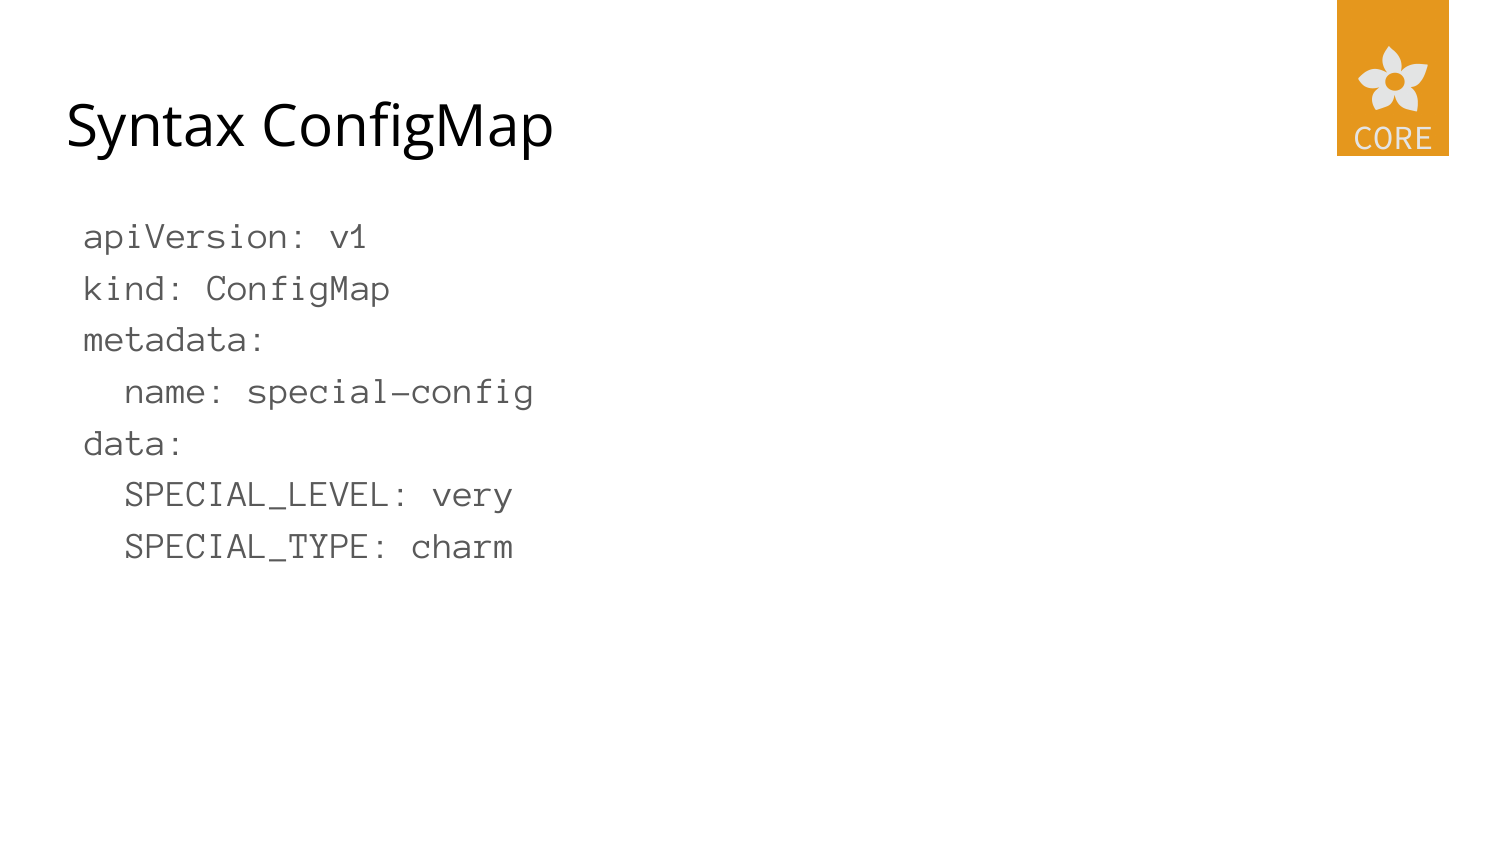

# Syntax ConfigMap
apiVersion: v1
kind: ConfigMap
metadata:
  name: special-config
data:
  SPECIAL_LEVEL: very
  SPECIAL_TYPE: charm